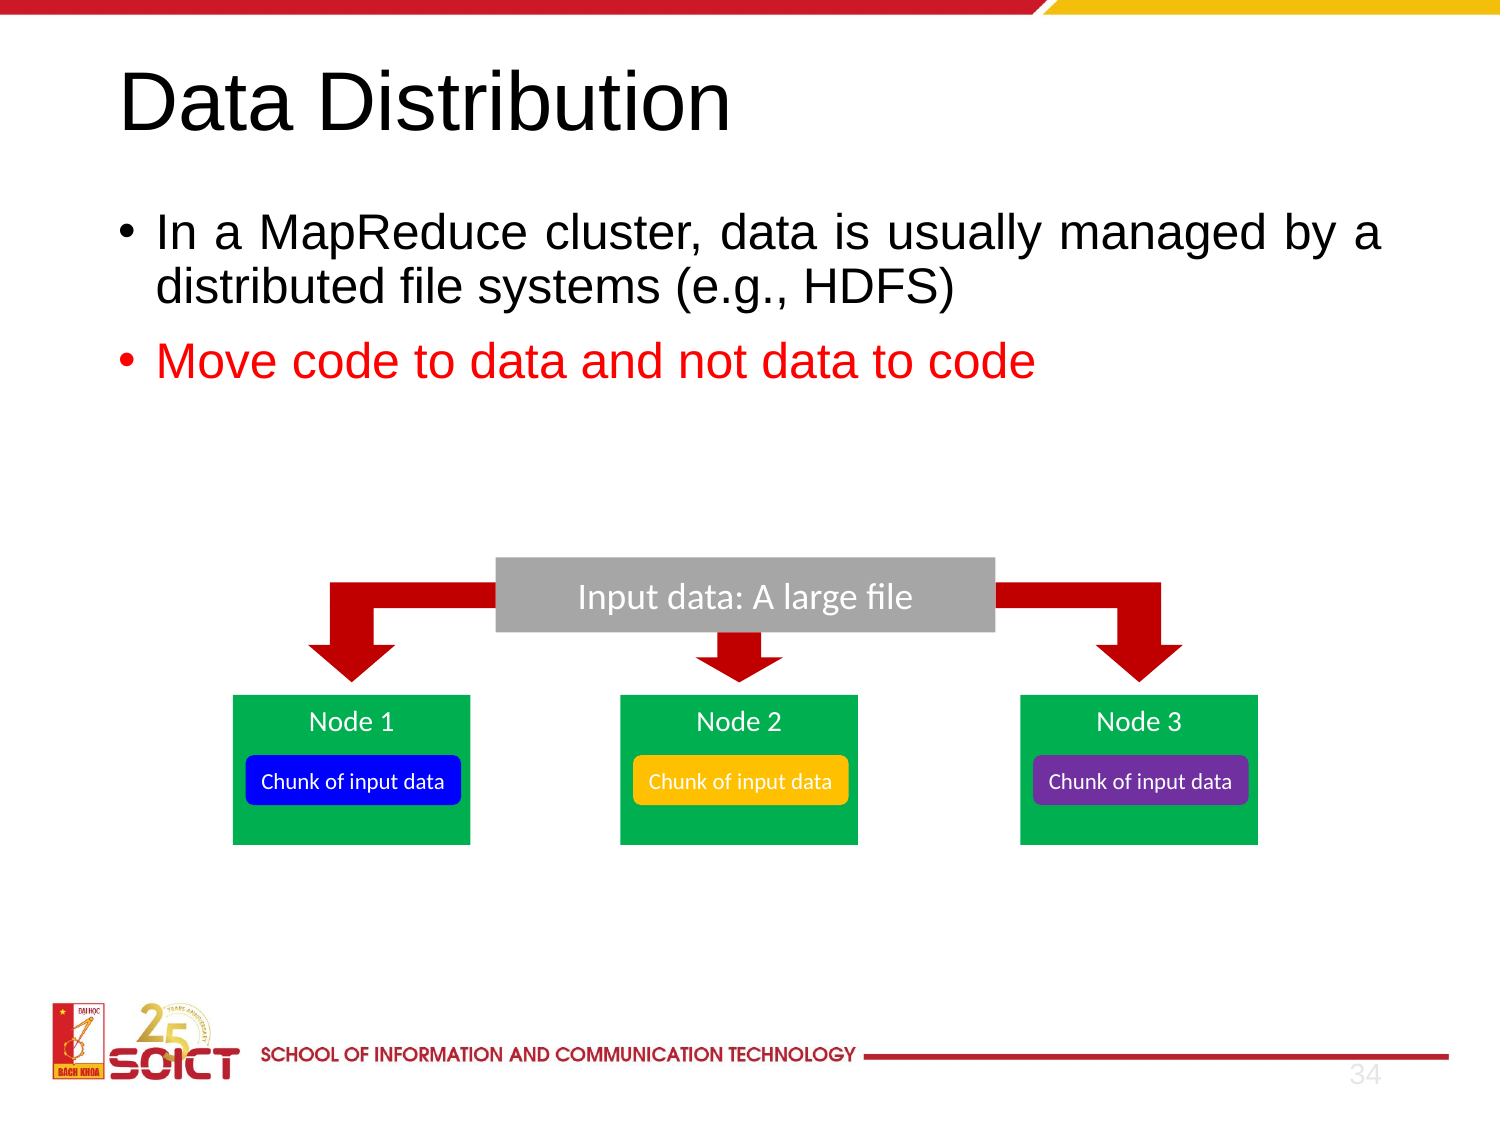

# Data Distribution
In a MapReduce cluster, data is usually managed by a distributed file systems (e.g., HDFS)
Move code to data and not data to code

Input data: A large file

Node 1

Node 2

Node 3

Chunk of input data
Chunk of input data
Chunk of input data
34